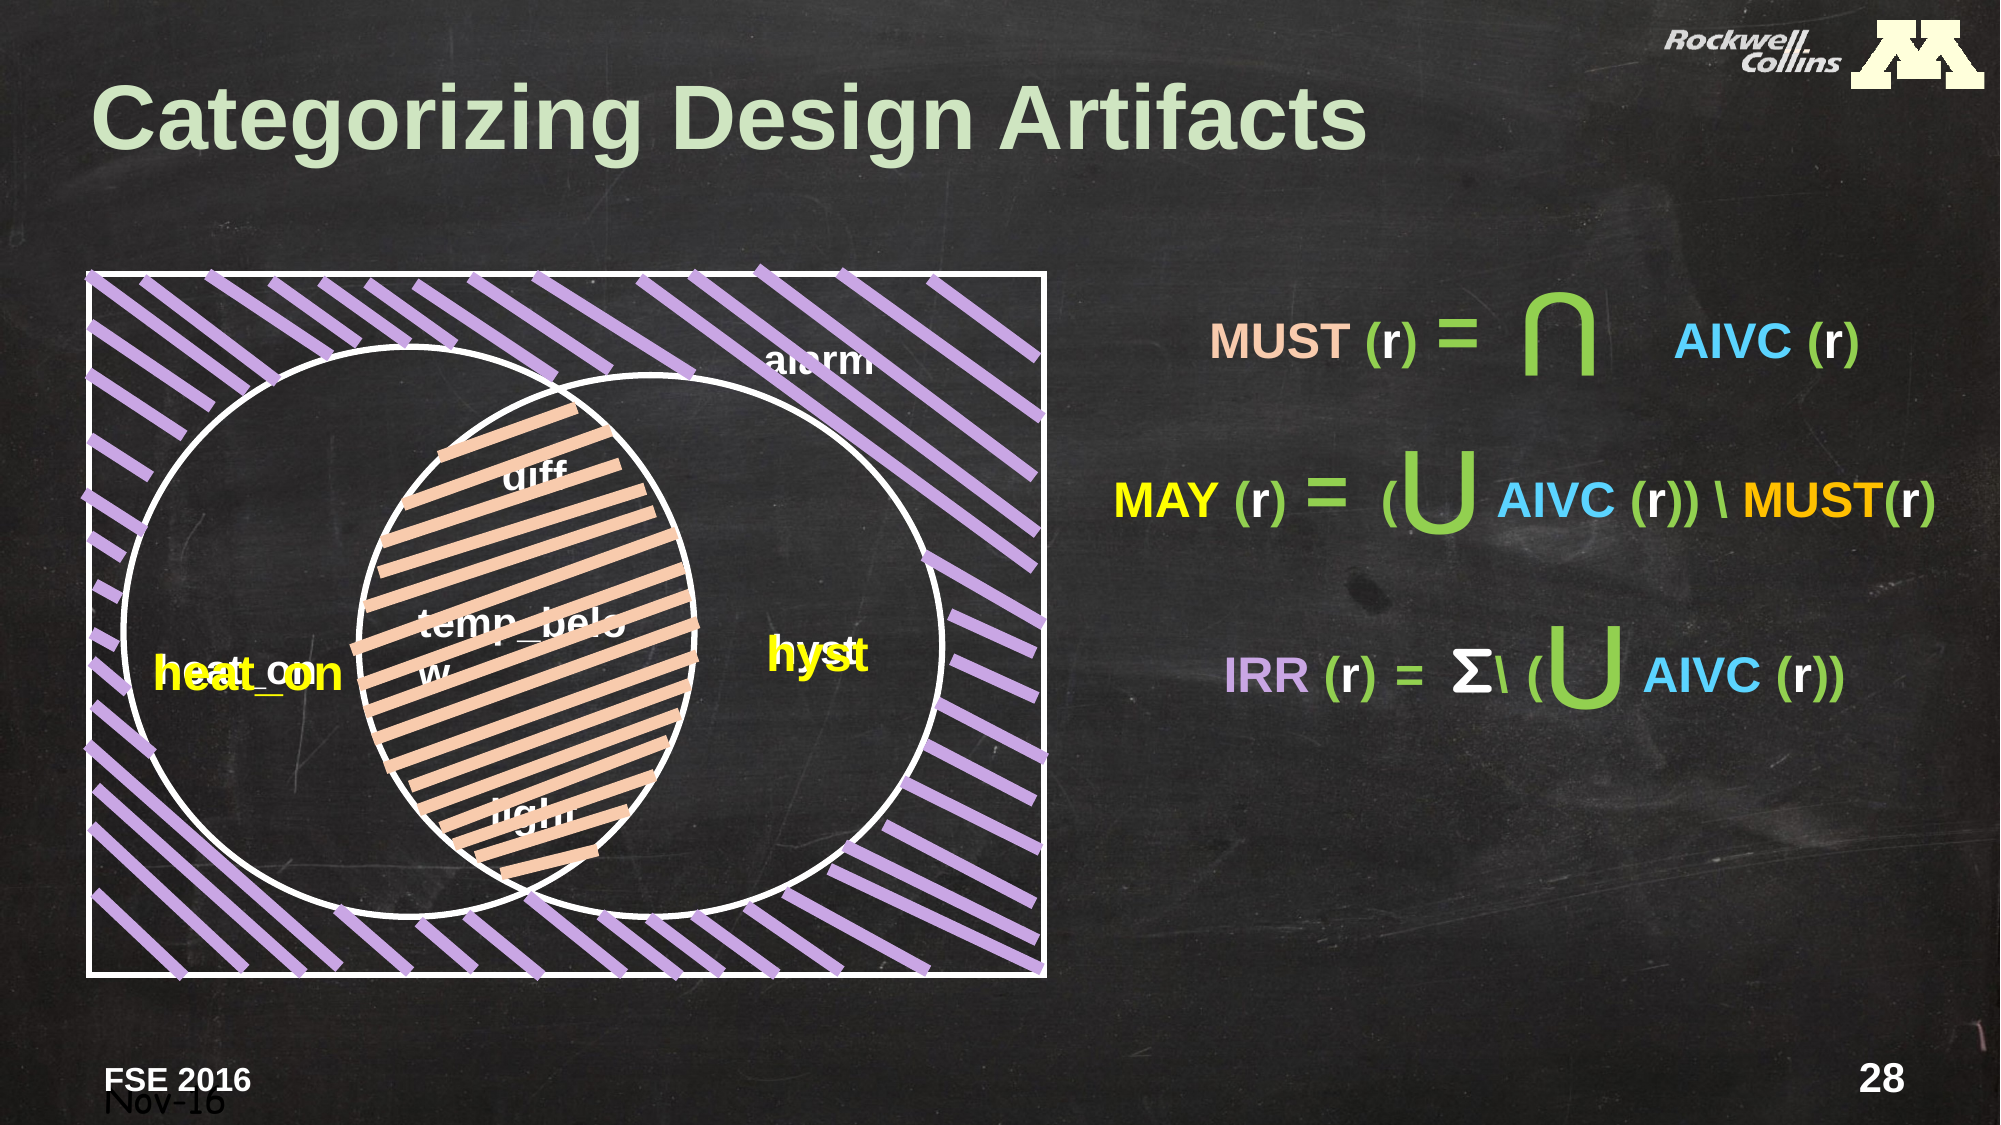

# Categorizing Design Artifacts

alarm
MUST (r) =   ⋂     AIVC (r)

diff
MAY (r) =   ( ⋃  AIVC (r)) \ MUST(r)
temp_below
hyst
hyst
heat_on
heat_on
IRR (r) =  Σ\  ( ⋃  AIVC (r))
light
FSE 2016
28
Nov-16